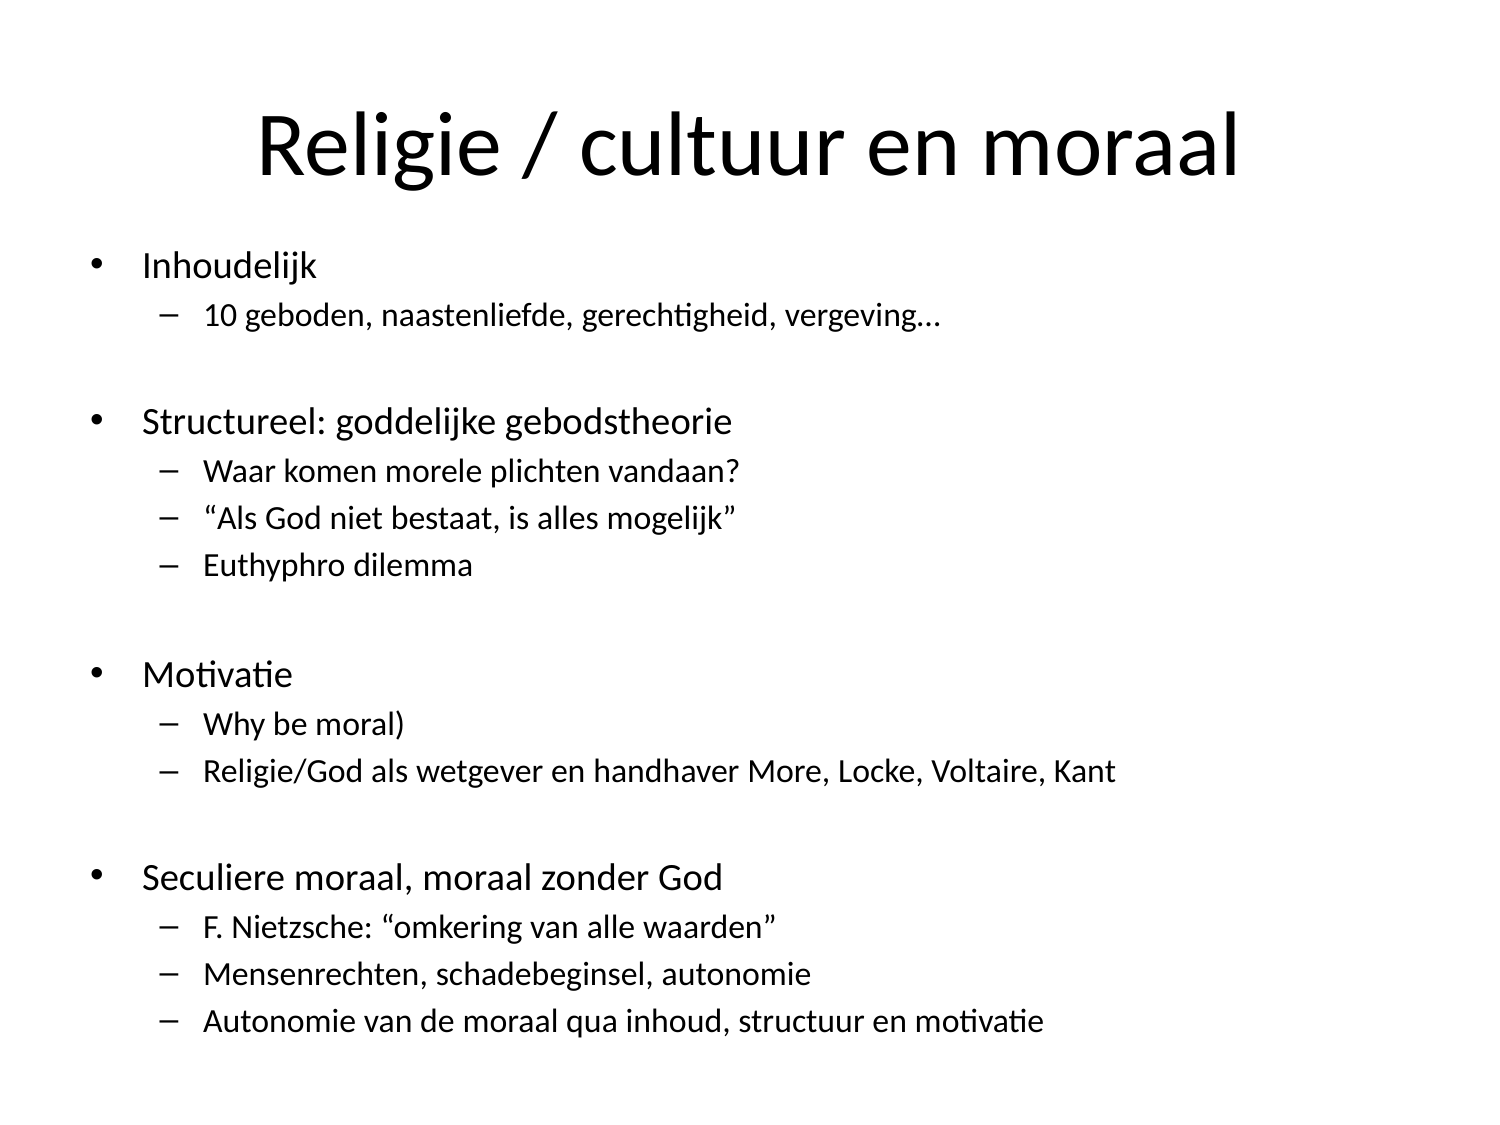

# Religie / cultuur en moraal
Inhoudelijk
10 geboden, naastenliefde, gerechtigheid, vergeving…

Structureel: goddelijke gebodstheorie
Waar komen morele plichten vandaan?
“Als God niet bestaat, is alles mogelijk”
Euthyphro dilemma

Motivatie
Why be moral)
Religie/God als wetgever en handhaver More, Locke, Voltaire, Kant

Seculiere moraal, moraal zonder God
F. Nietzsche: “omkering van alle waarden”
Mensenrechten, schadebeginsel, autonomie
Autonomie van de moraal qua inhoud, structuur en motivatie